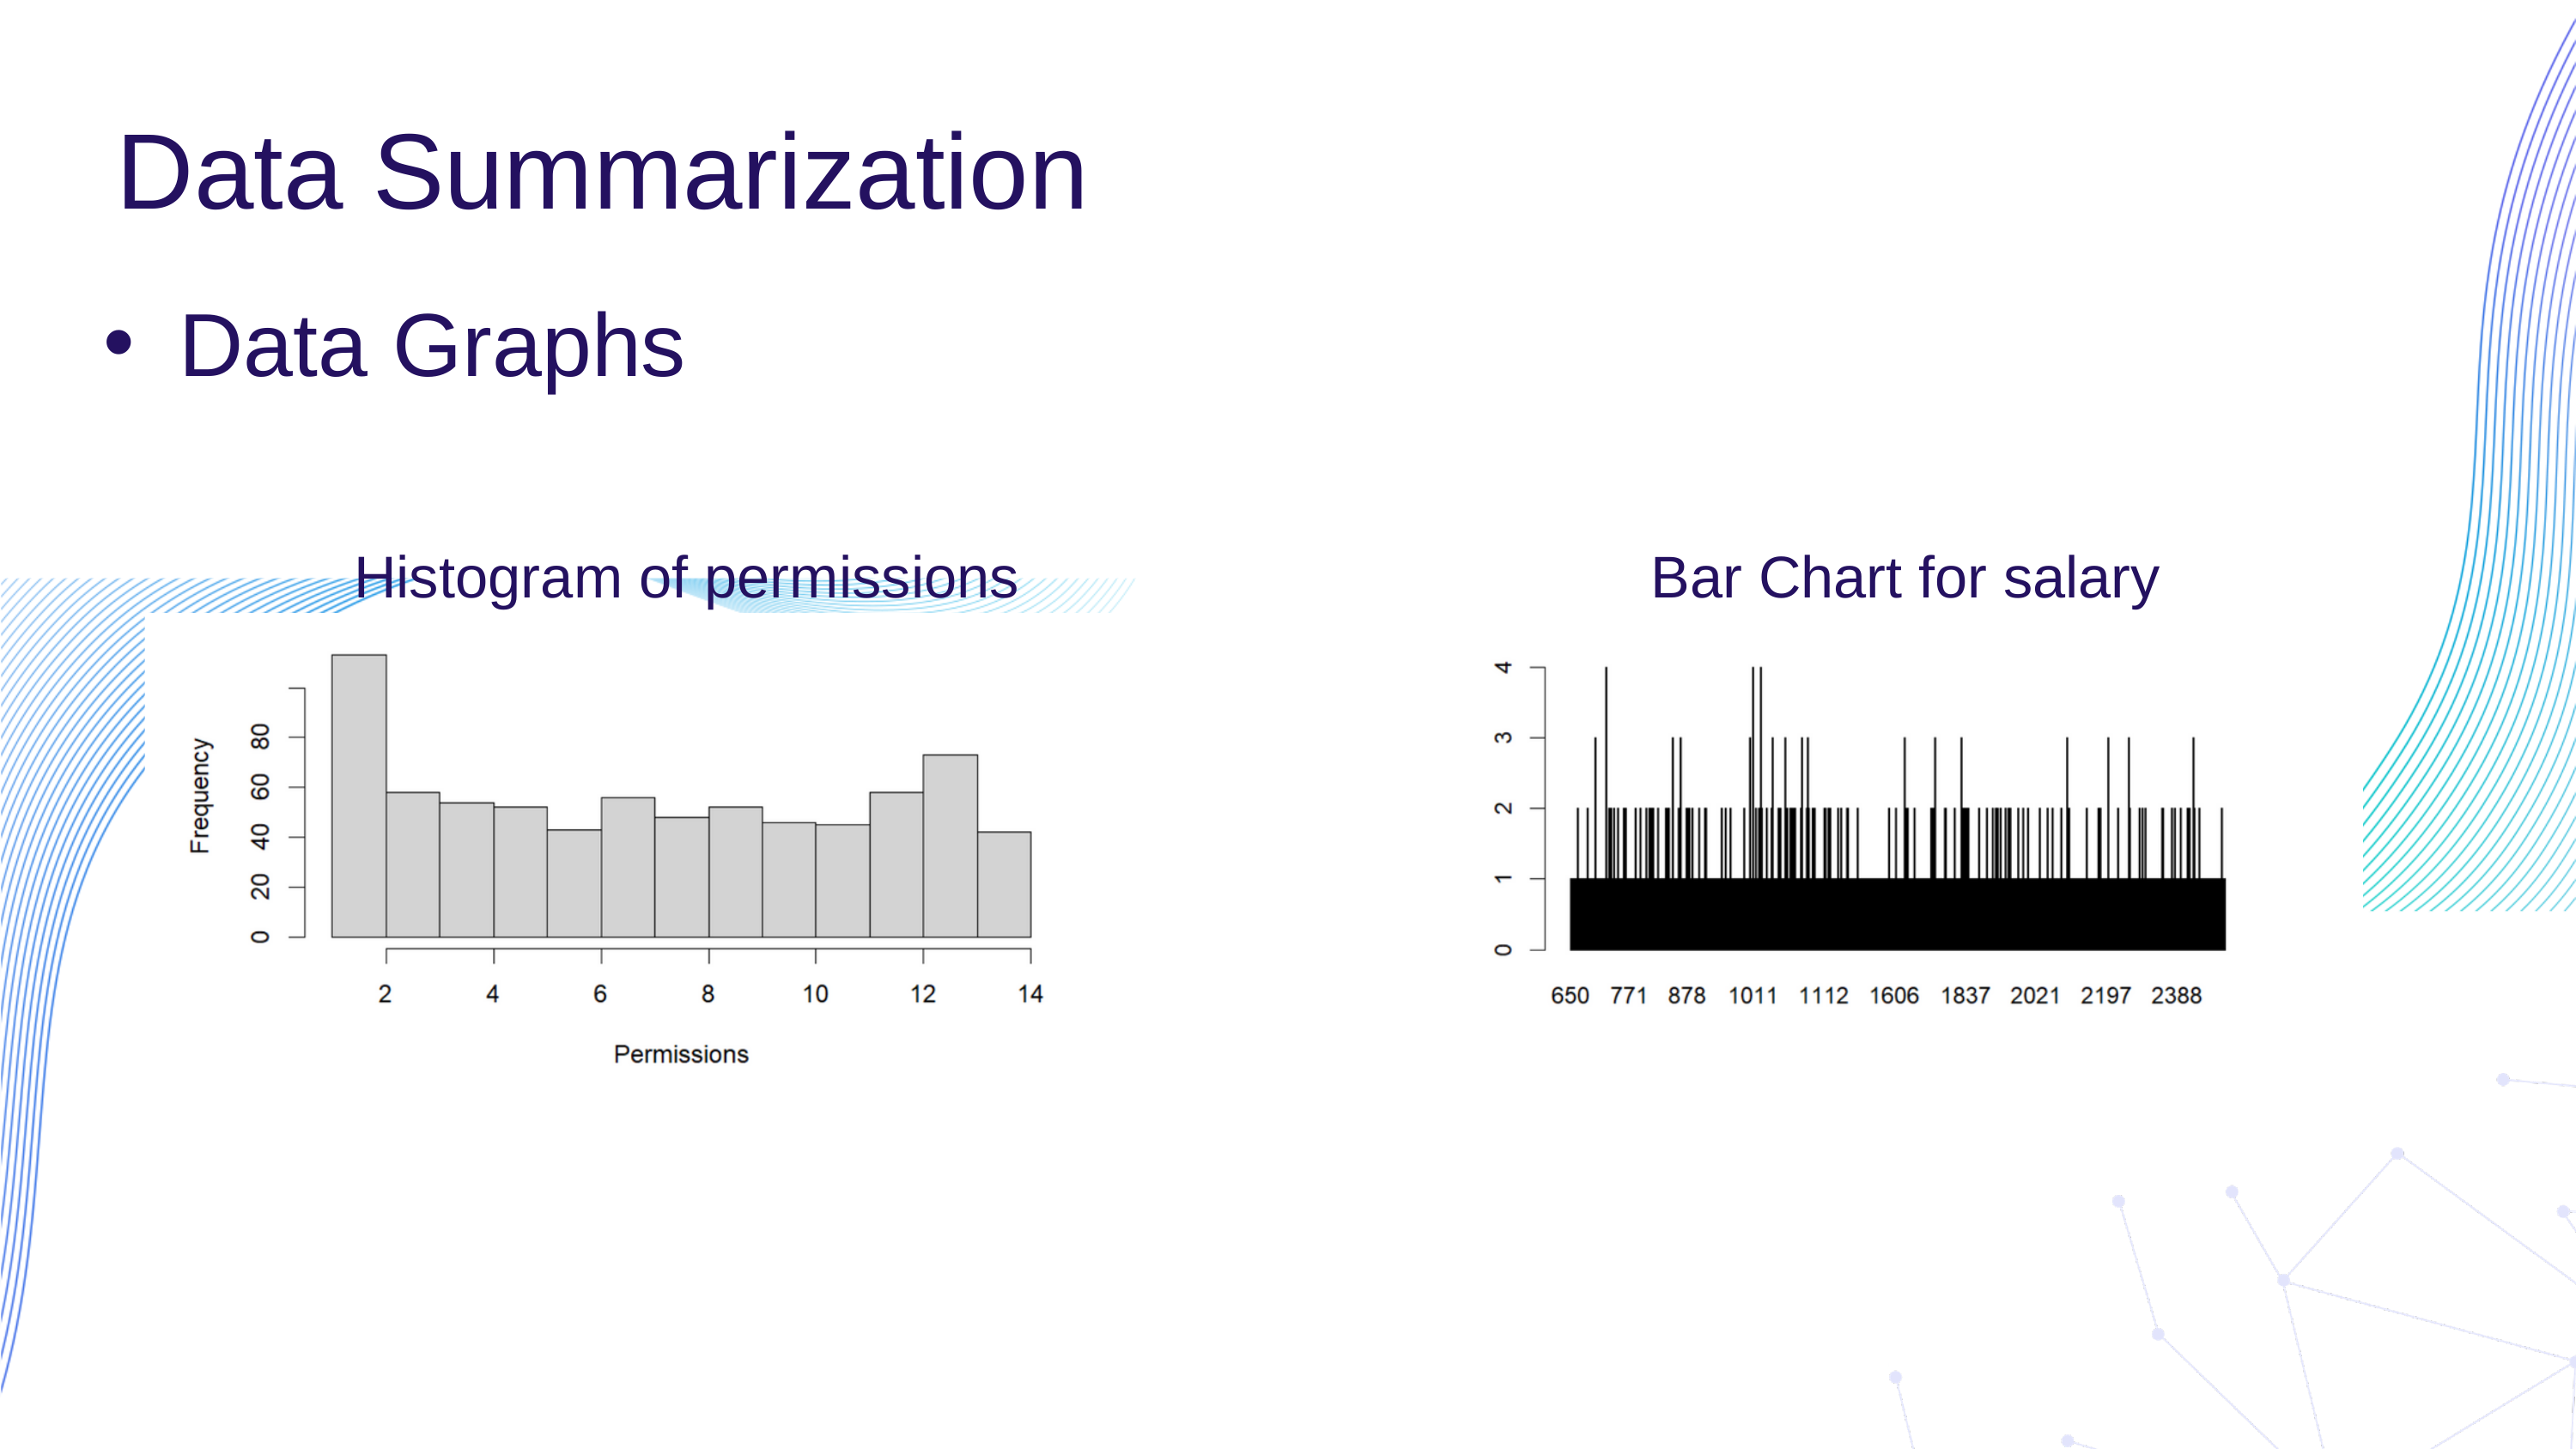

Data Summarization
Data Graphs
Histogram of permissions

Bar Chart for salary